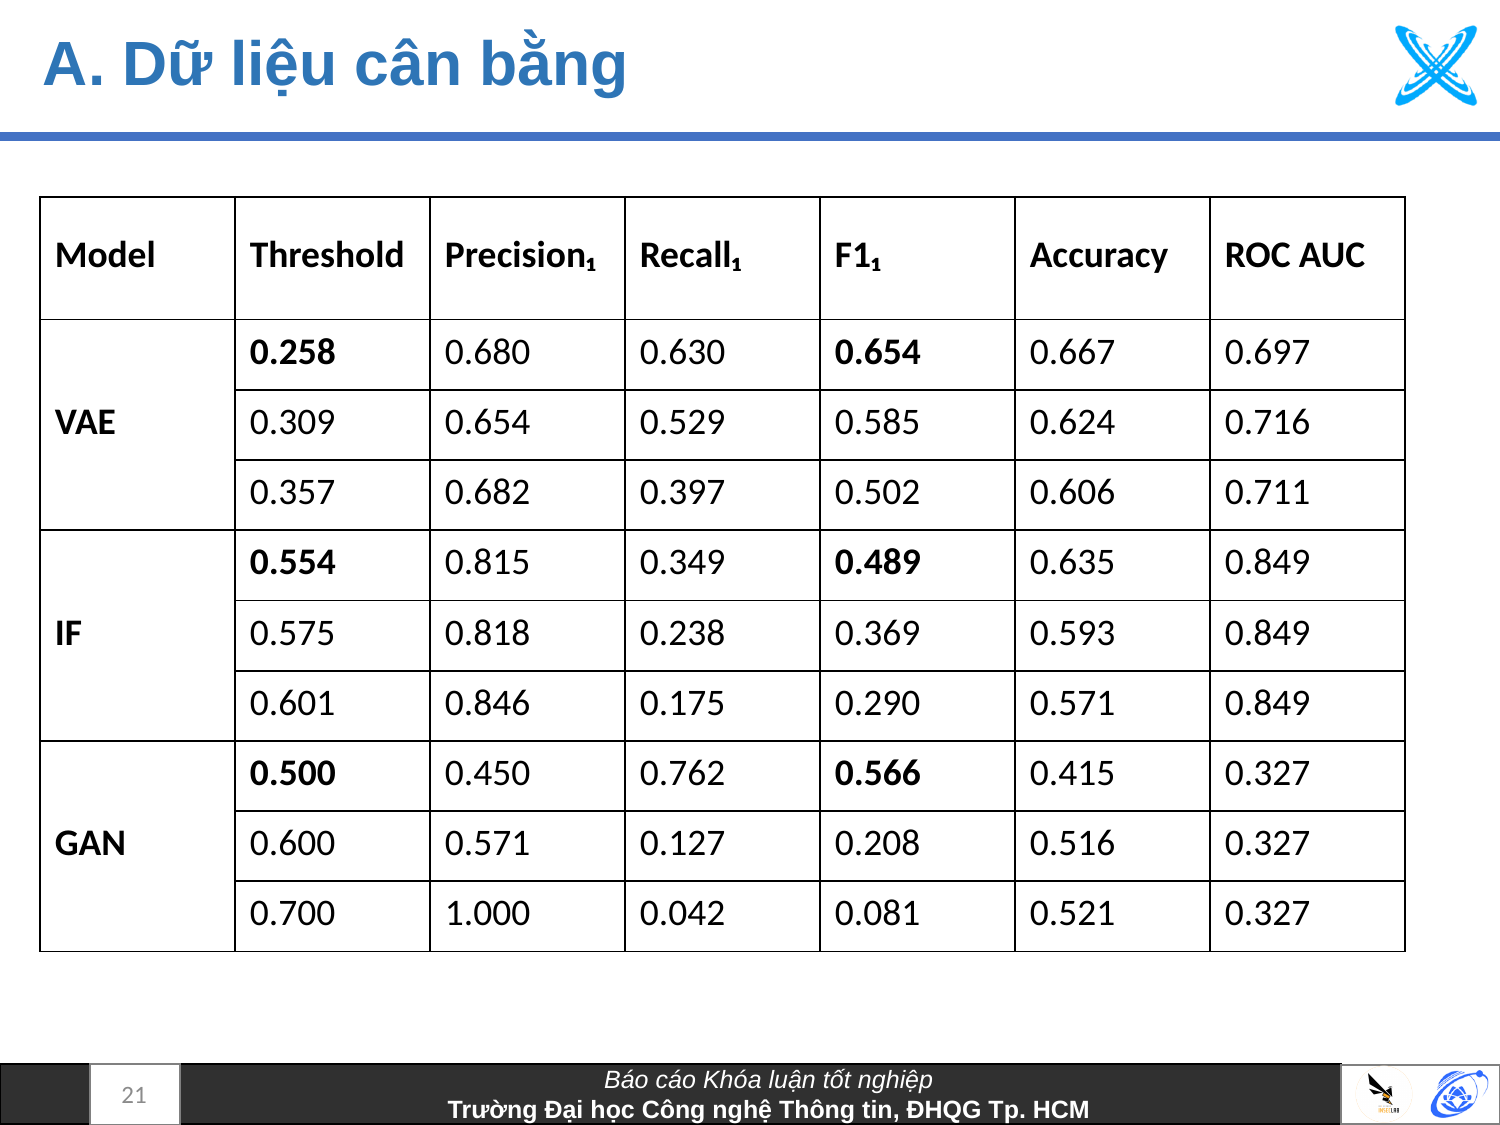

# A. Dữ liệu cân bằng
| Model | Threshold | Precision₁ | Recall₁ | F1₁ | Accuracy | ROC AUC |
| --- | --- | --- | --- | --- | --- | --- |
| VAE | 0.258 | 0.680 | 0.630 | 0.654 | 0.667 | 0.697 |
|  | 0.309 | 0.654 | 0.529 | 0.585 | 0.624 | 0.716 |
|  | 0.357 | 0.682 | 0.397 | 0.502 | 0.606 | 0.711 |
| IF | 0.554 | 0.815 | 0.349 | 0.489 | 0.635 | 0.849 |
|  | 0.575 | 0.818 | 0.238 | 0.369 | 0.593 | 0.849 |
|  | 0.601 | 0.846 | 0.175 | 0.290 | 0.571 | 0.849 |
| GAN | 0.500 | 0.450 | 0.762 | 0.566 | 0.415 | 0.327 |
|  | 0.600 | 0.571 | 0.127 | 0.208 | 0.516 | 0.327 |
|  | 0.700 | 1.000 | 0.042 | 0.081 | 0.521 | 0.327 |
21